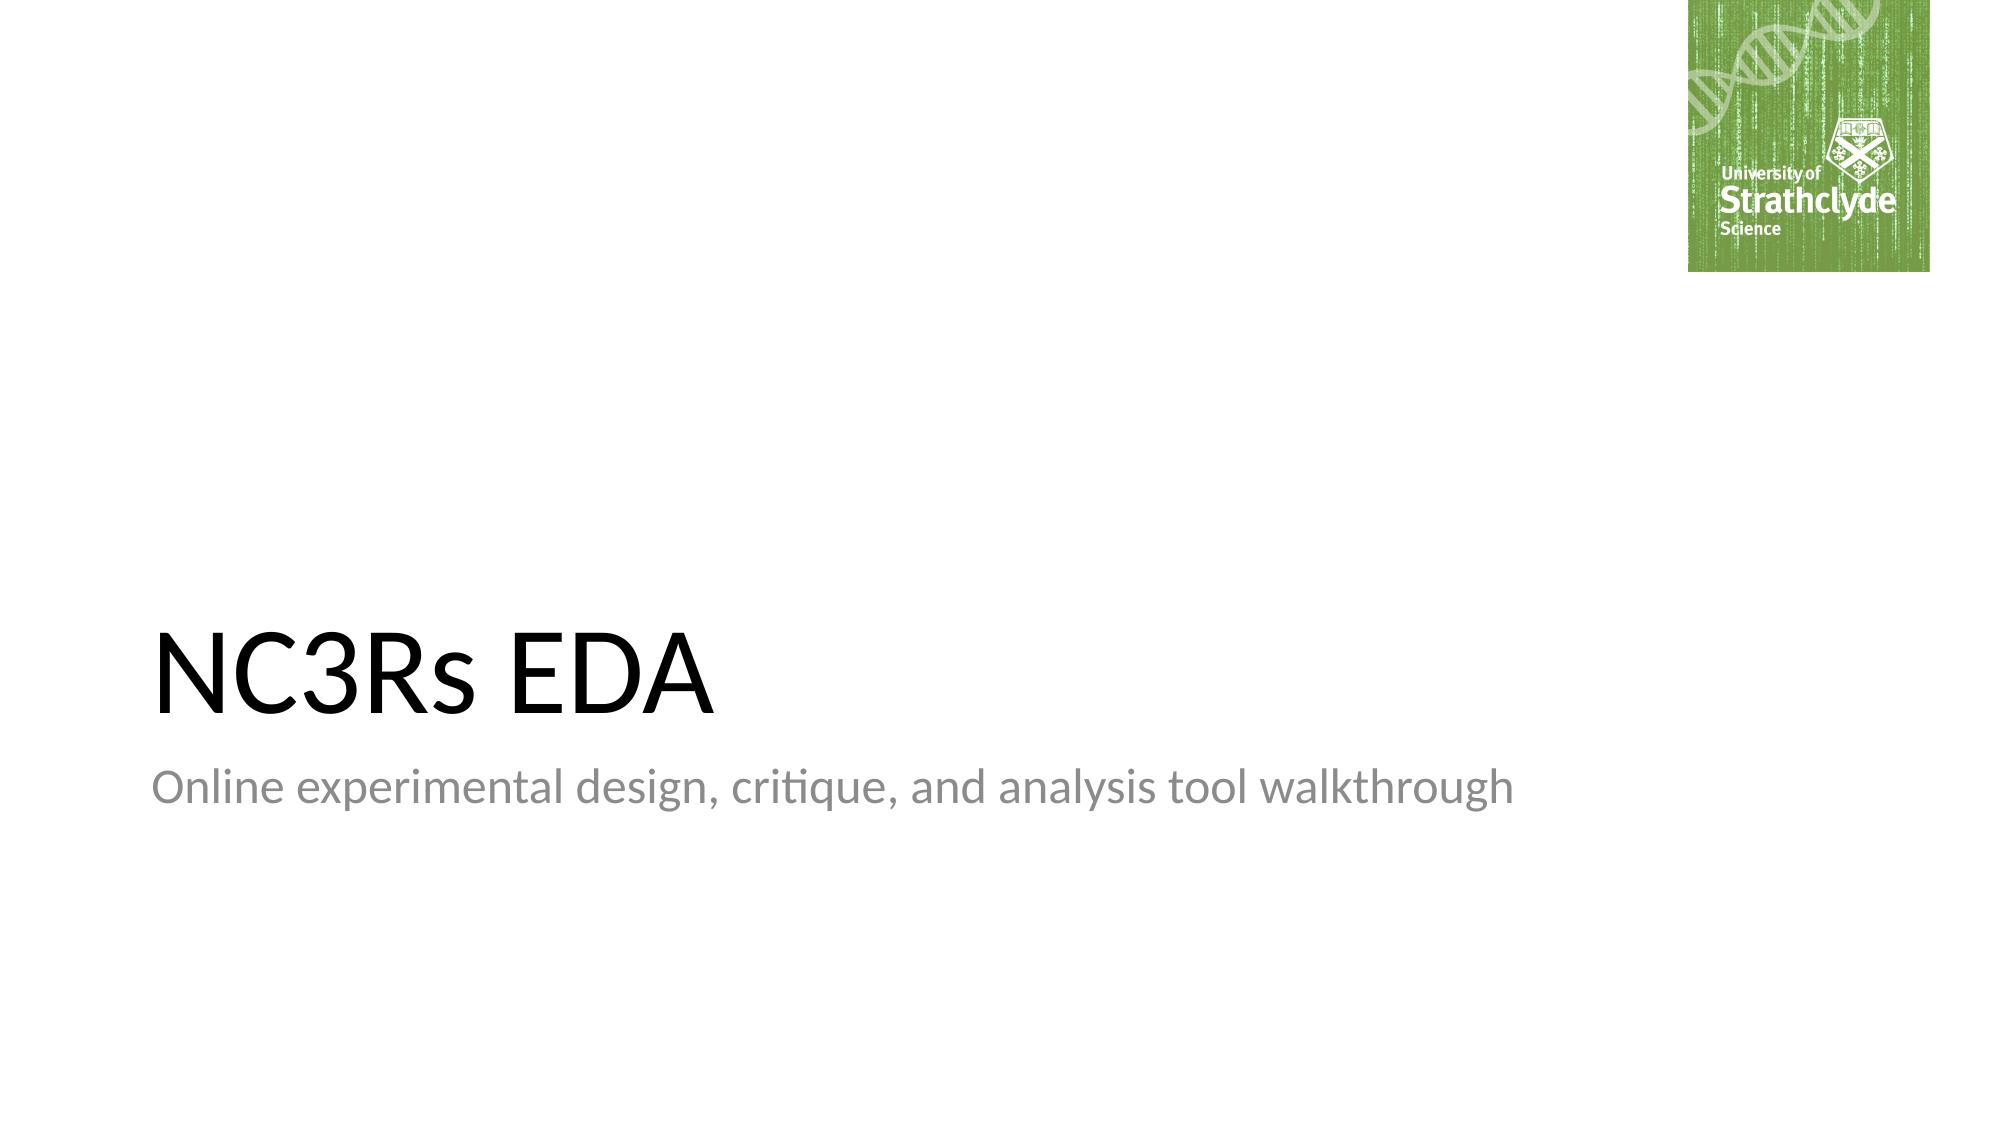

# NC3Rs EDA
Online experimental design, critique, and analysis tool walkthrough